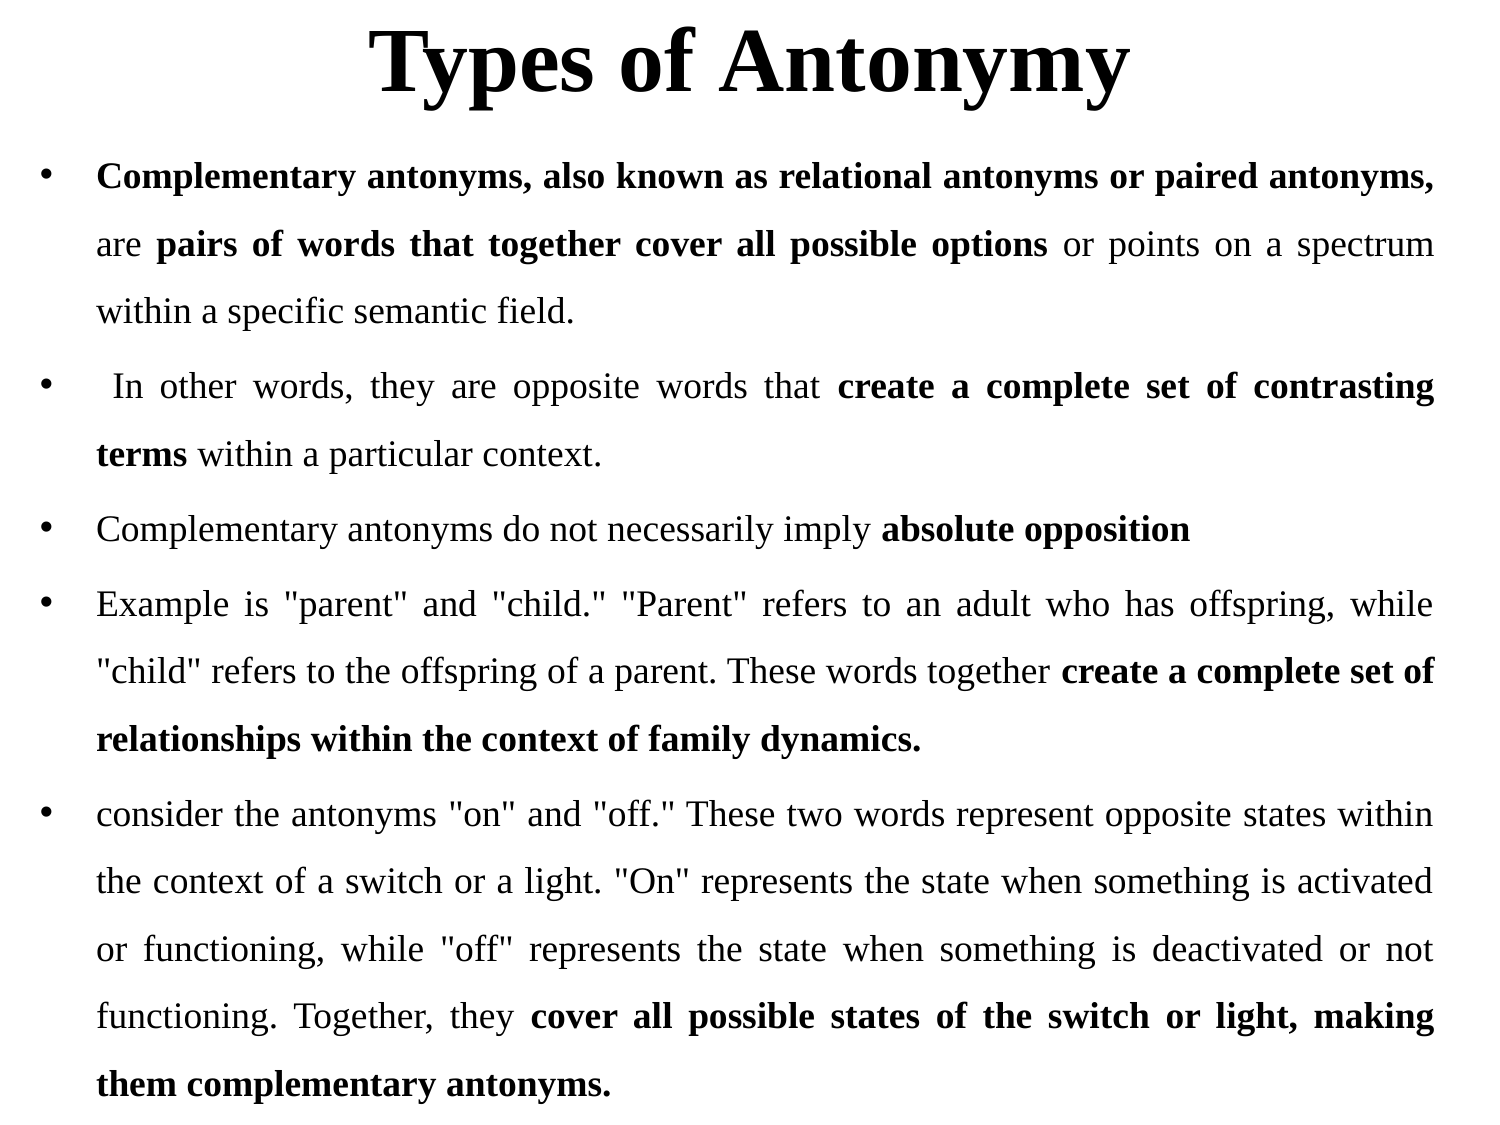

# Types of Antonymy
Complementary antonyms, also known as relational antonyms or paired antonyms, are pairs of words that together cover all possible options or points on a spectrum within a specific semantic field.
 In other words, they are opposite words that create a complete set of contrasting terms within a particular context.
Complementary antonyms do not necessarily imply absolute opposition
Example is "parent" and "child." "Parent" refers to an adult who has offspring, while "child" refers to the offspring of a parent. These words together create a complete set of relationships within the context of family dynamics.
consider the antonyms "on" and "off." These two words represent opposite states within the context of a switch or a light. "On" represents the state when something is activated or functioning, while "off" represents the state when something is deactivated or not functioning. Together, they cover all possible states of the switch or light, making them complementary antonyms.